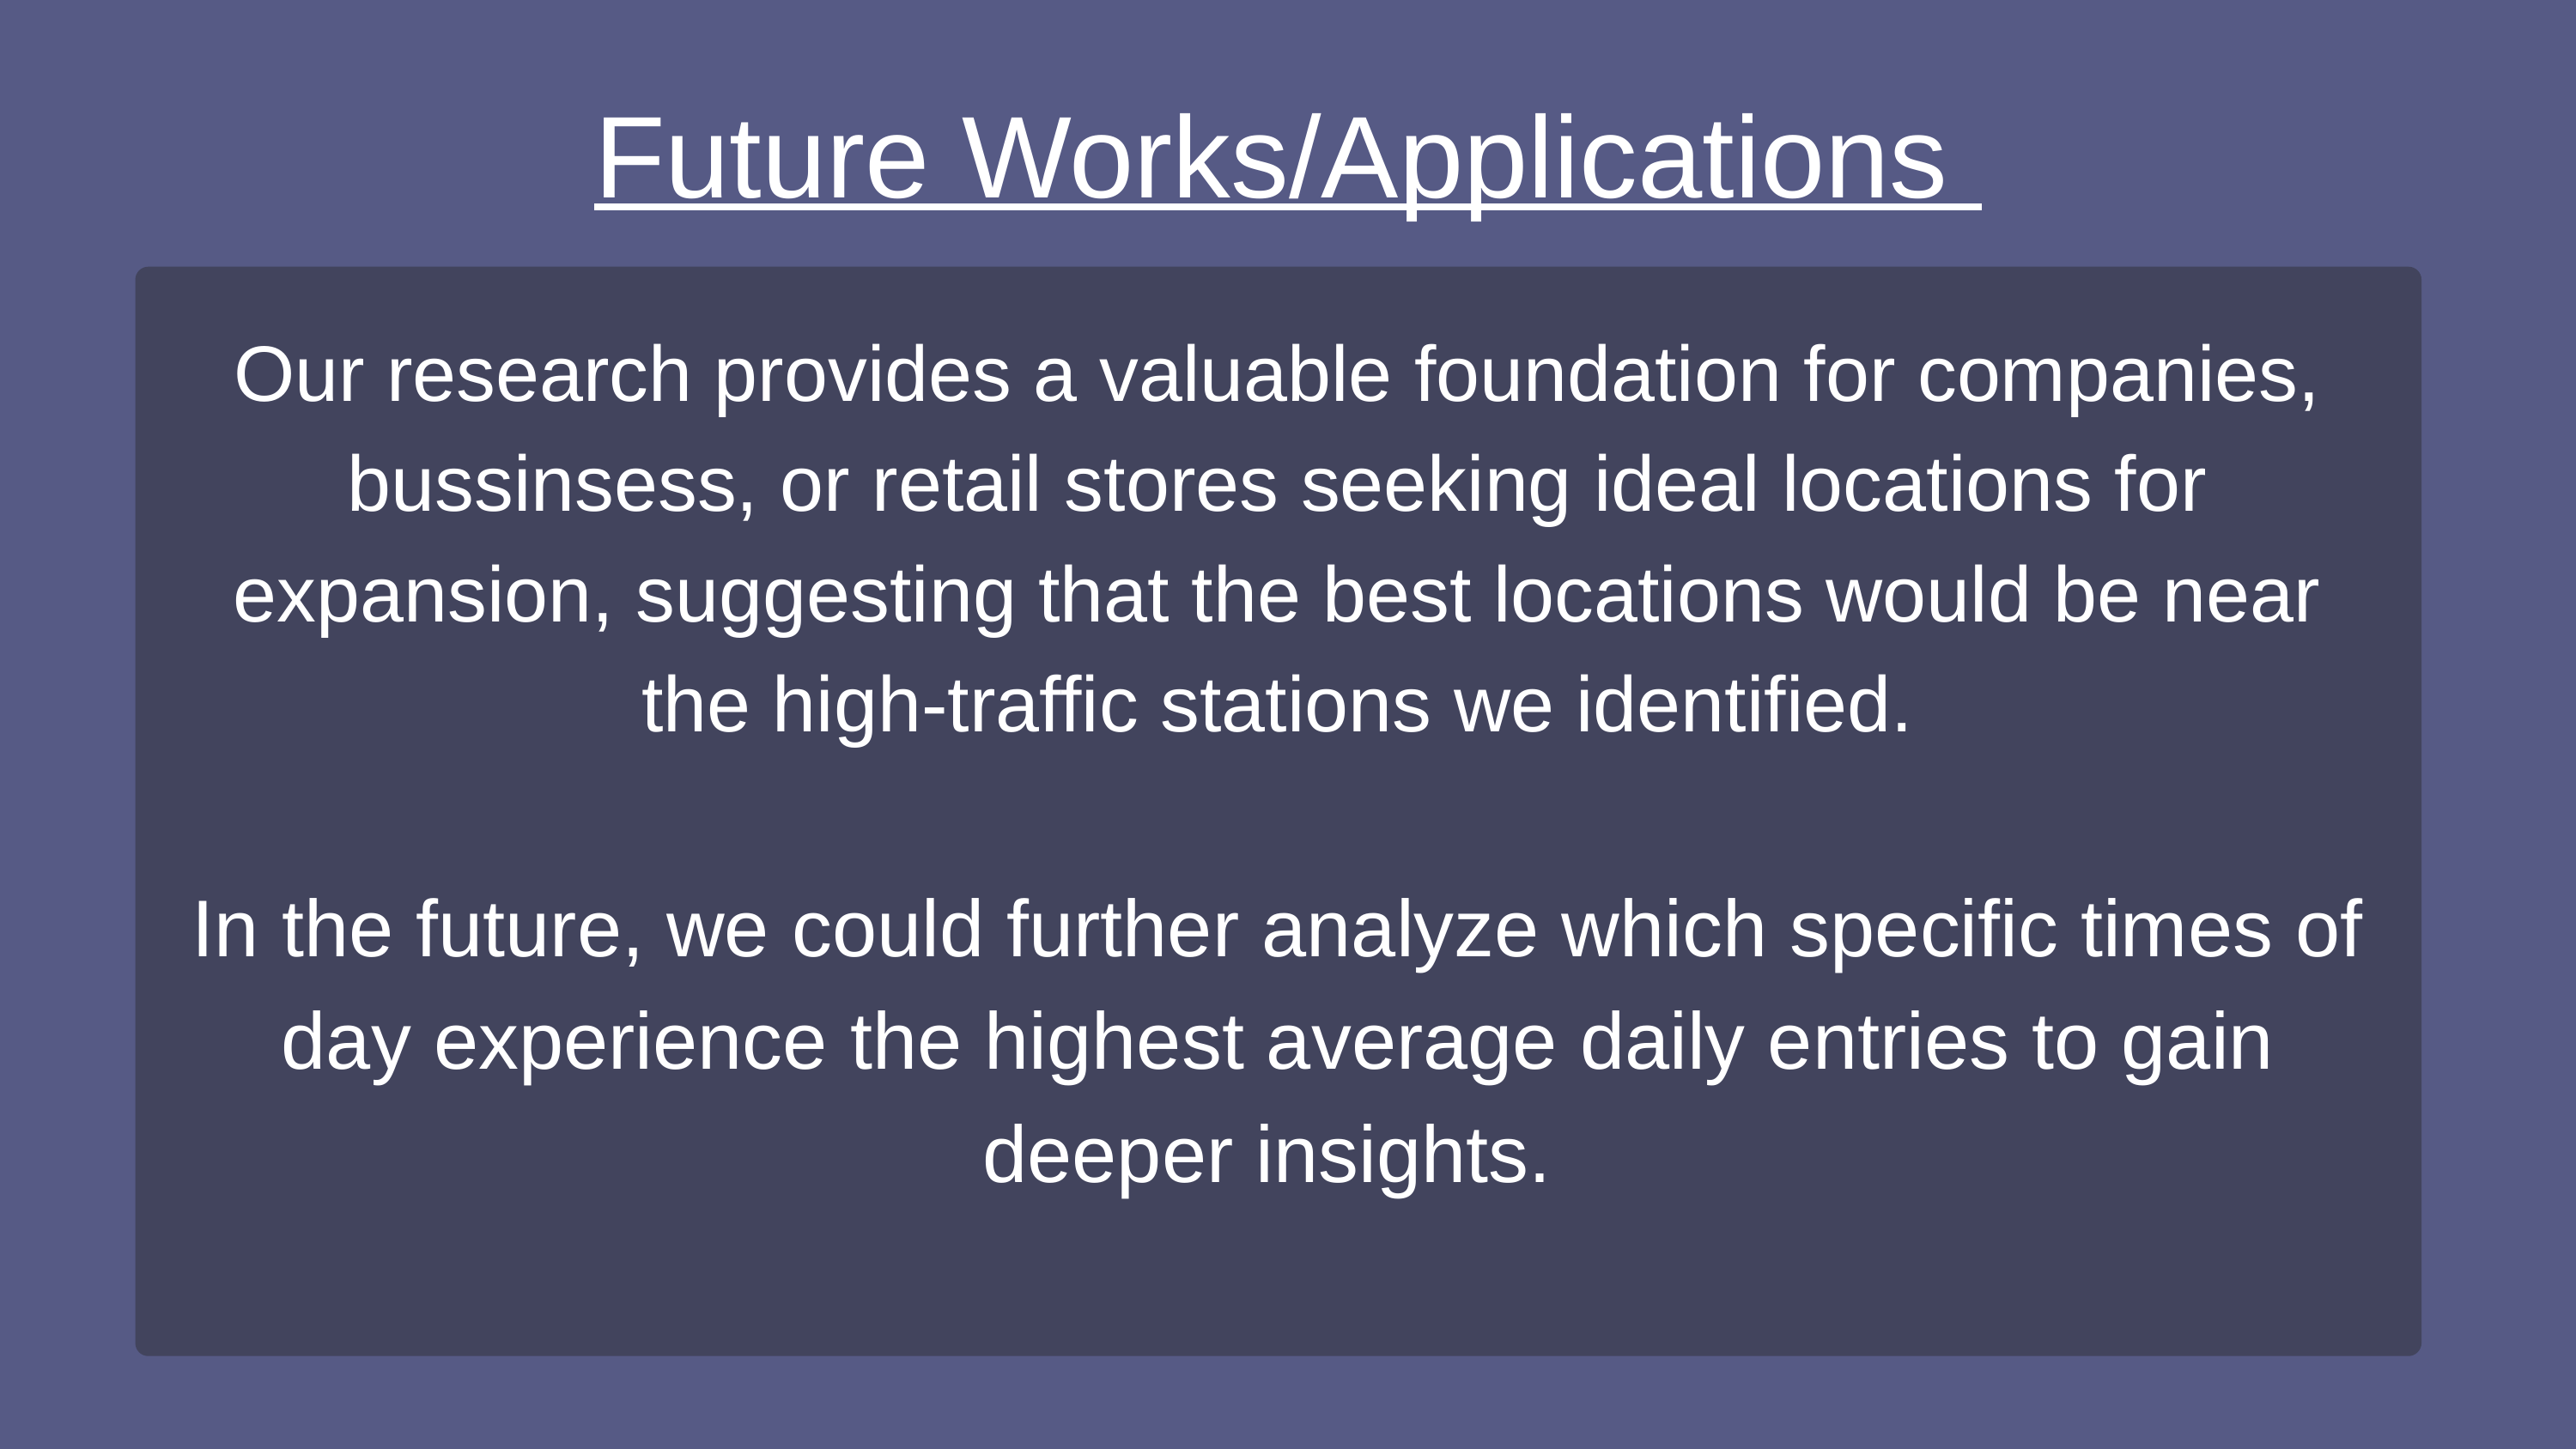

Future Works/Applications

Our research provides a valuable foundation for companies, bussinsess, or retail stores seeking ideal locations for expansion, suggesting that the best locations would be near the high-traffic stations we identified.

In the future, we could further analyze which specific times of day experience the highest average daily entries to gain deeper insights.